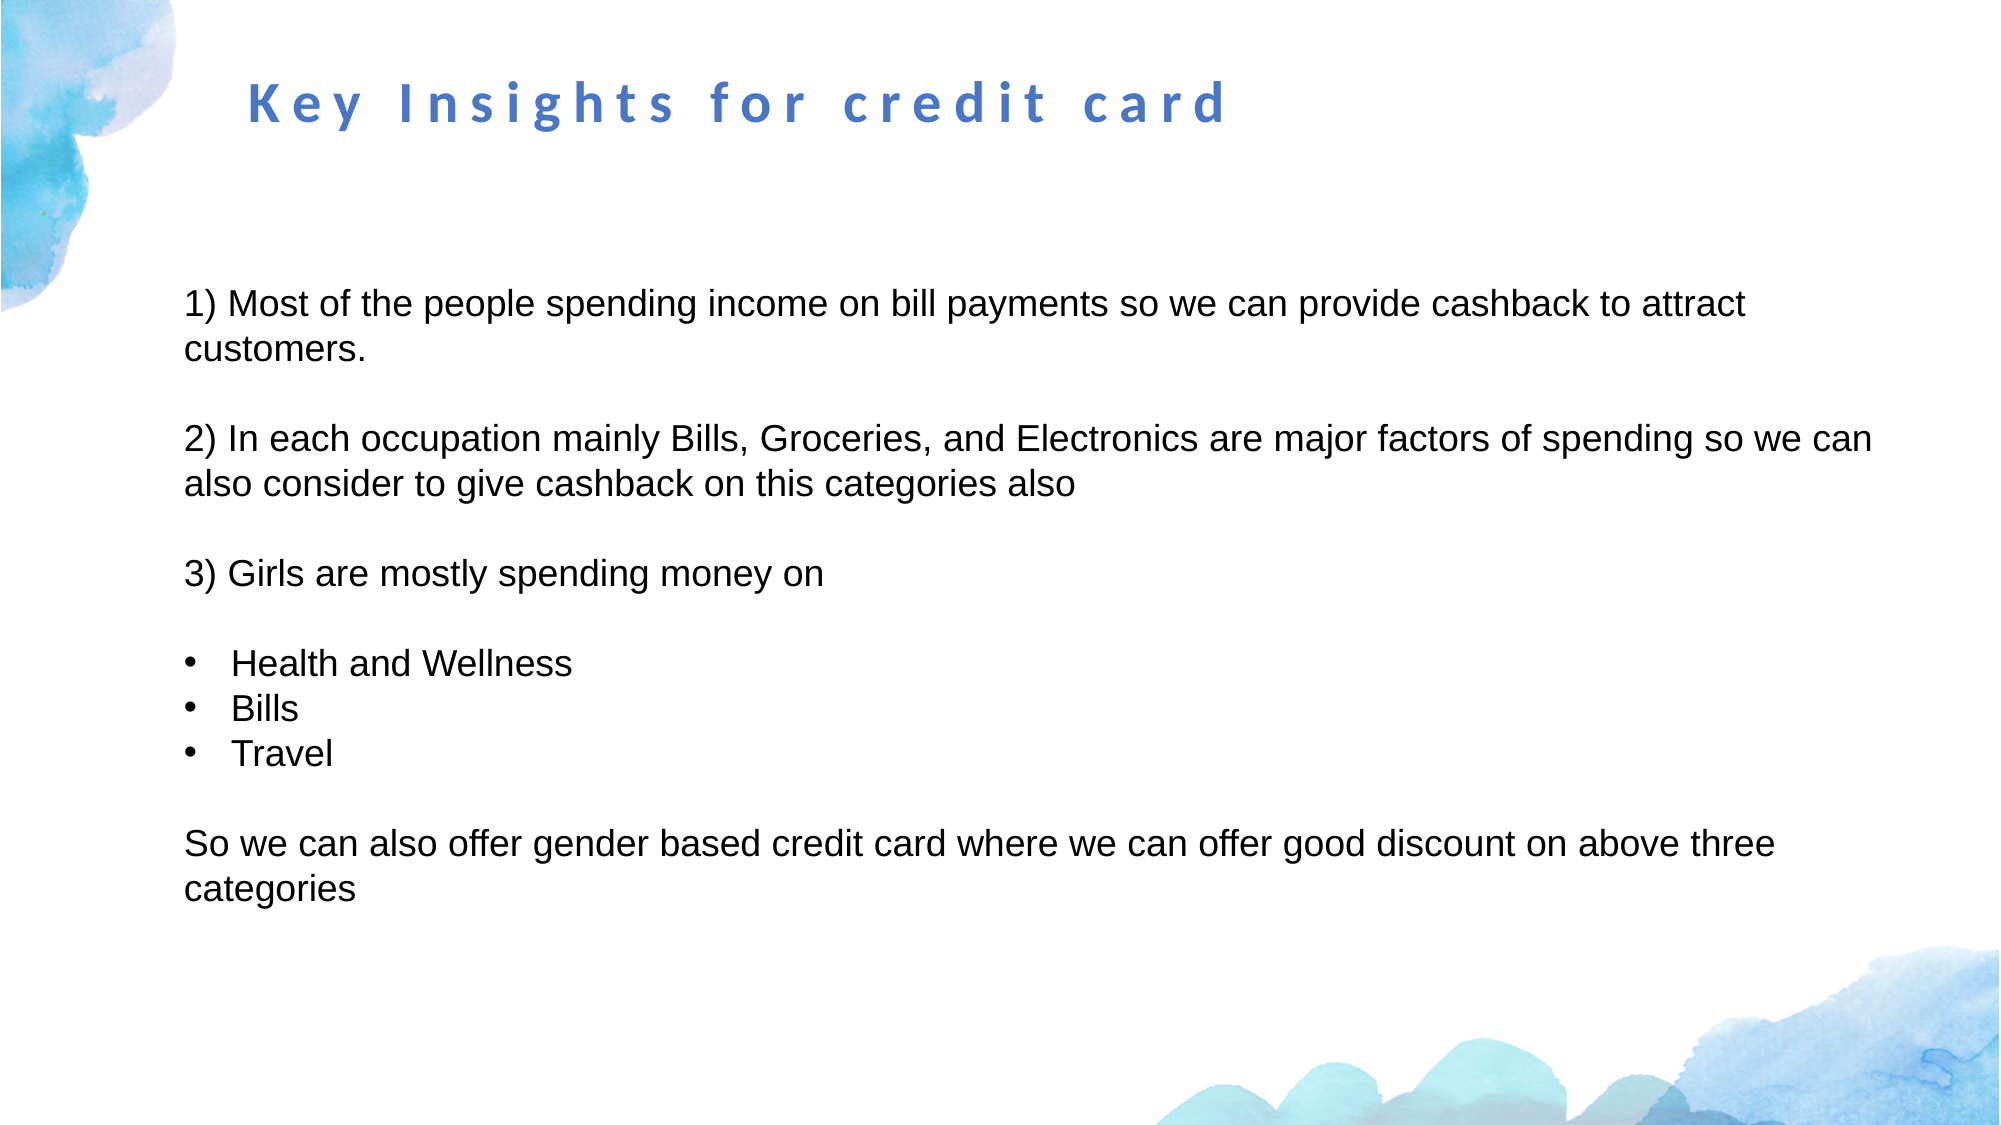

#
Key Insights for credit card
1) Most of the people spending income on bill payments so we can provide cashback to attract customers.

2) In each occupation mainly Bills, Groceries, and Electronics are major factors of spending so we can also consider to give cashback on this categories also

3) Girls are mostly spending money on

Health and Wellness
Bills
Travel

So we can also offer gender based credit card where we can offer good discount on above three categories